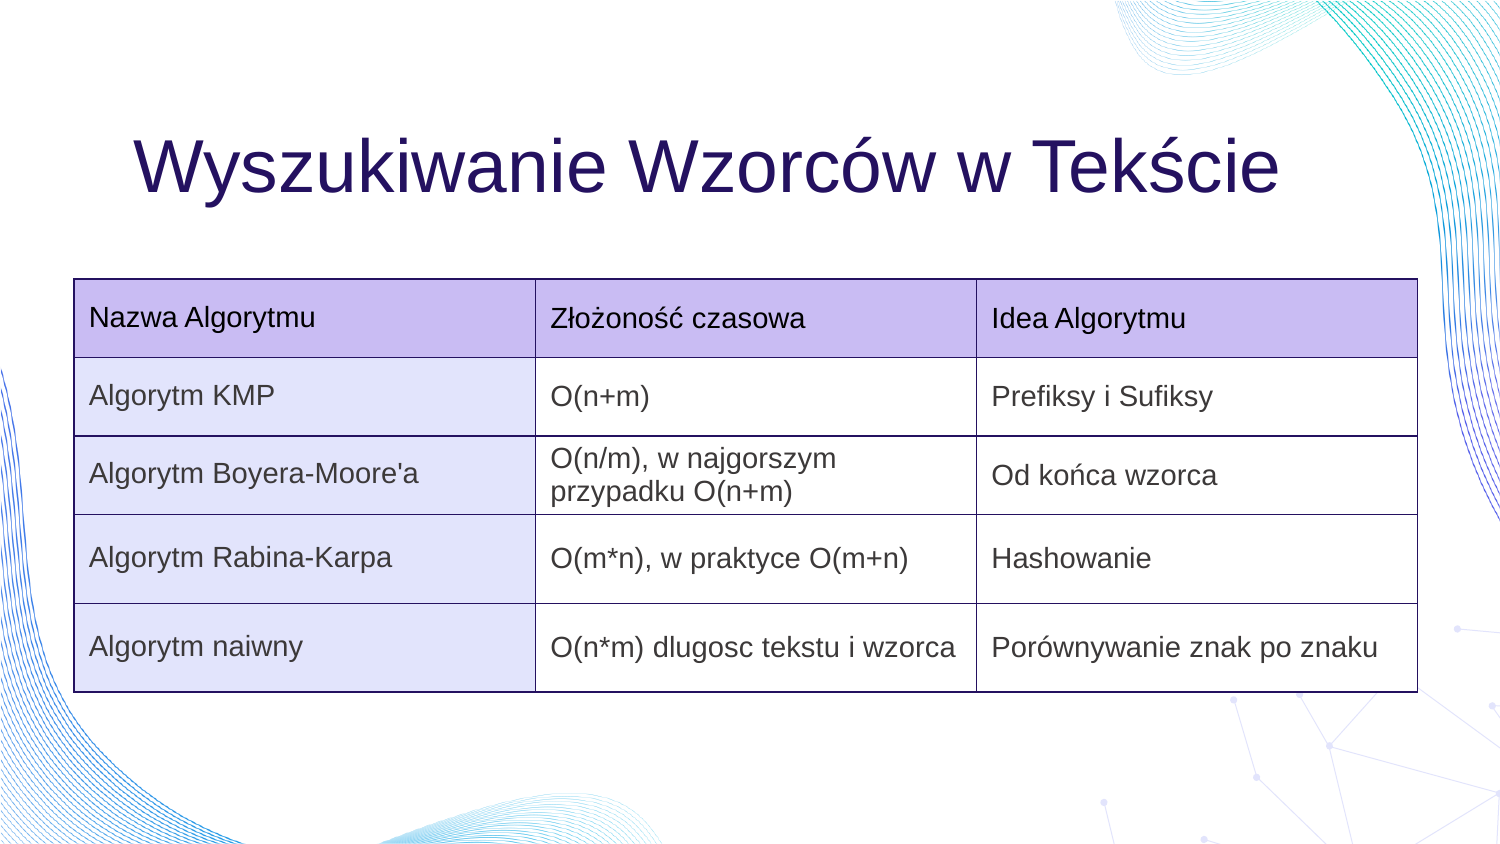

# Wyszukiwanie Wzorców w Tekście
| Nazwa Algorytmu | Złożoność czasowa | Idea Algorytmu |
| --- | --- | --- |
| Algorytm KMP | O(n+m) | Prefiksy i Sufiksy |
| Algorytm Boyera-Moore'a | O(n/m), w najgorszym przypadku O(n+m) | Od końca wzorca |
| Algorytm Rabina-Karpa | O(m\*n), w praktyce O(m+n) | Hashowanie |
| Algorytm naiwny | O(n\*m) dlugosc tekstu i wzorca | Porównywanie znak po znaku |